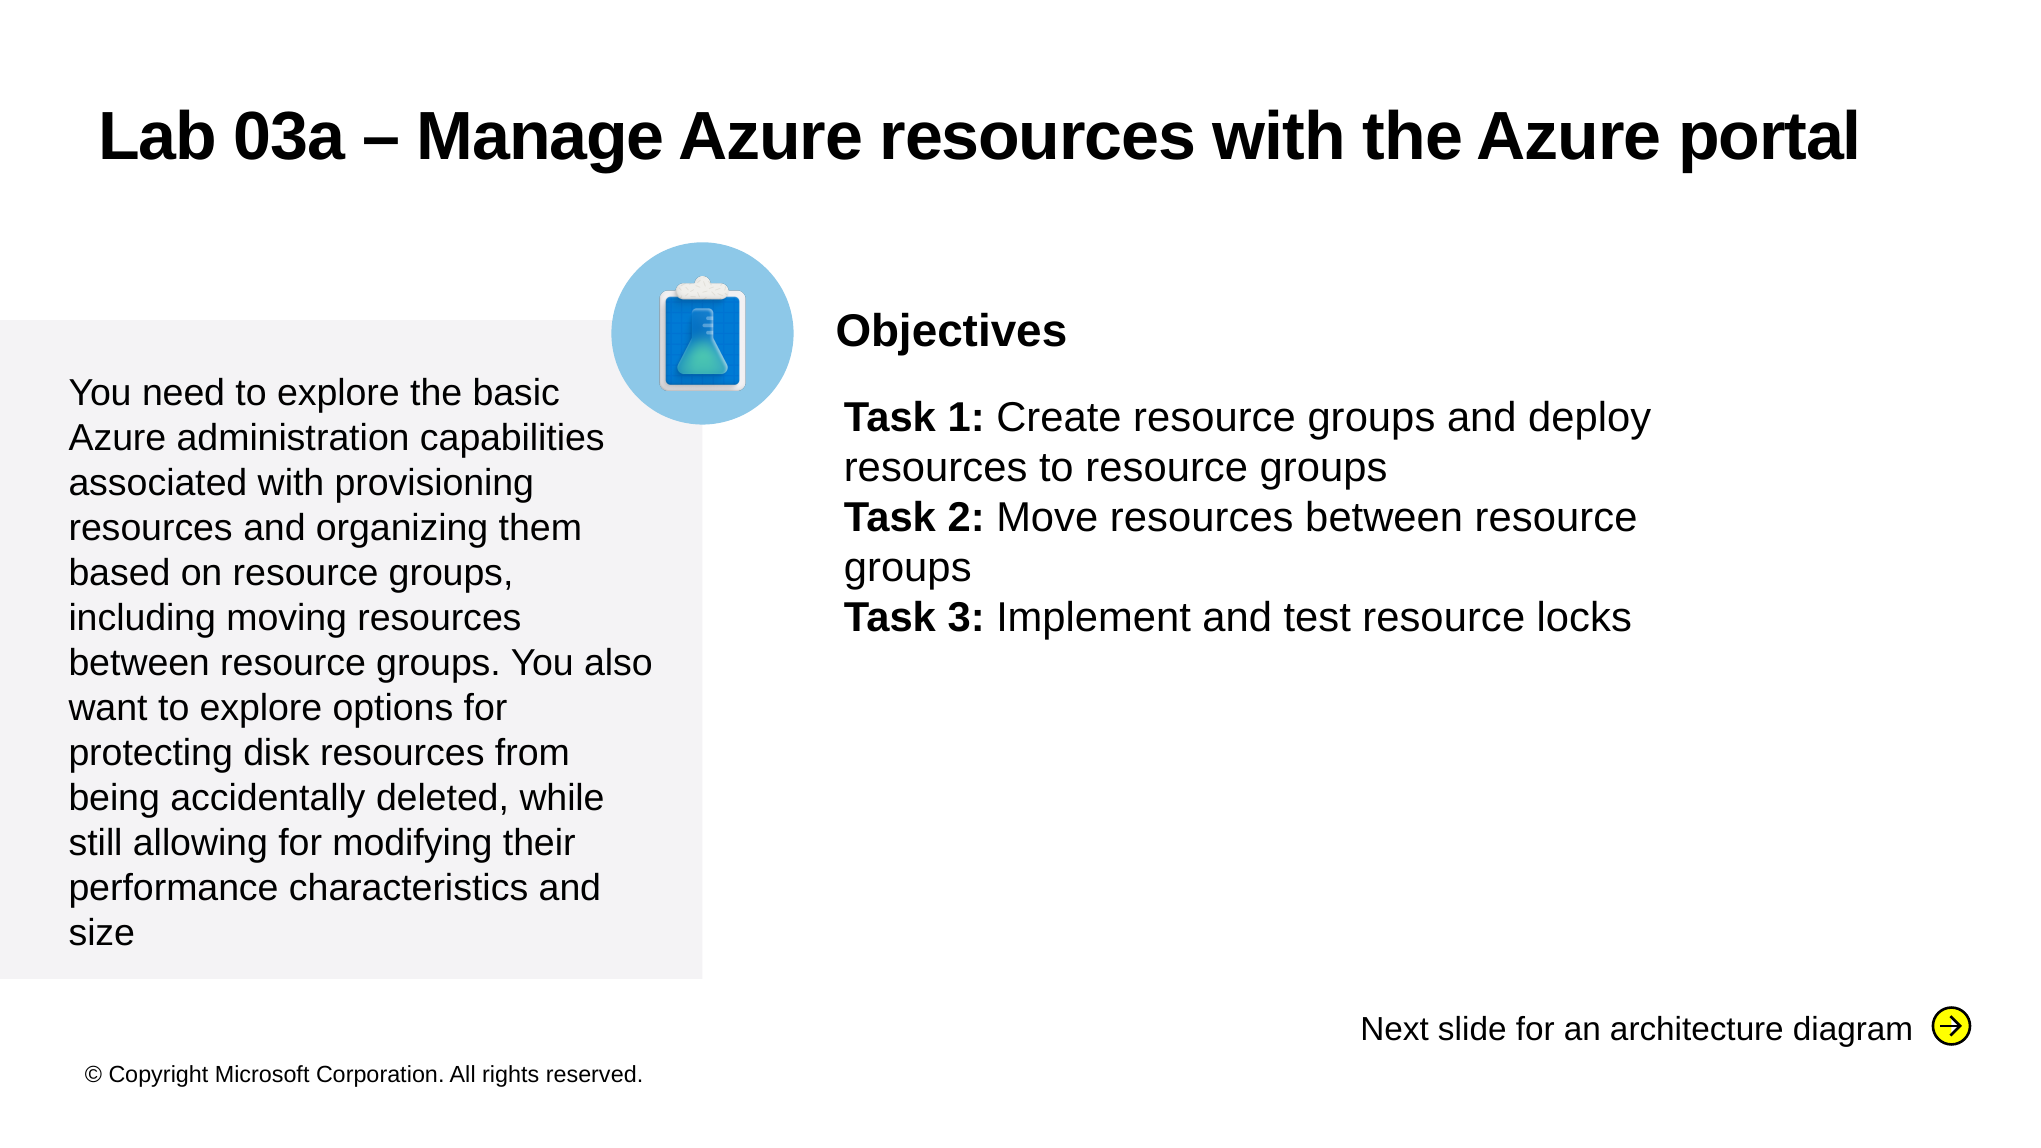

# Lab 03a – Manage Azure resources with the Azure portal
Objectives
You need to explore the basic Azure administration capabilities associated with provisioning resources and organizing them based on resource groups, including moving resources between resource groups. You also want to explore options for protecting disk resources from being accidentally deleted, while still allowing for modifying their performance characteristics and size
Task 1: Create resource groups and deploy resources to resource groups
Task 2: Move resources between resource groups
Task 3: Implement and test resource locks

Next slide for an architecture diagram